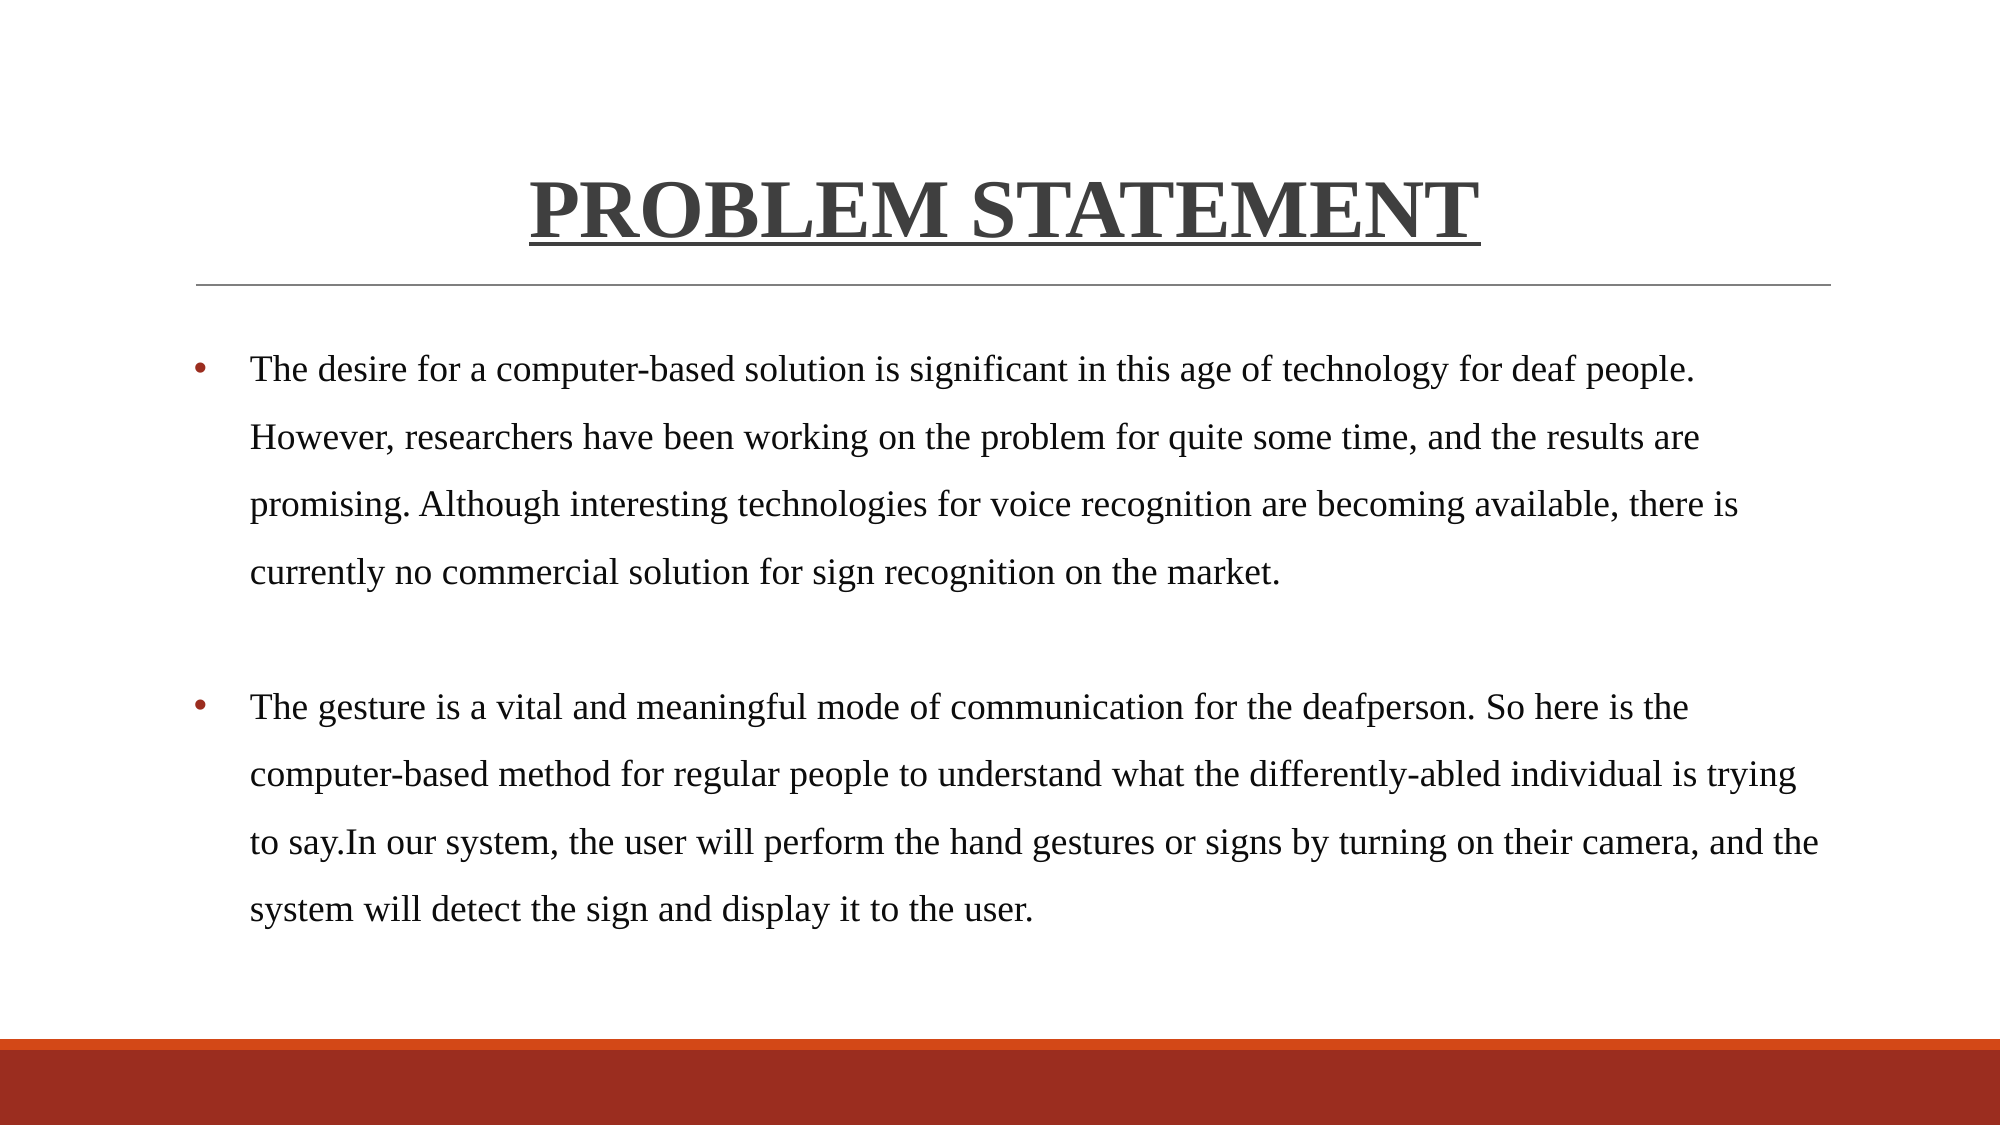

# PROBLEM STATEMENT
The desire for a computer-based solution is significant in this age of technology for deaf people. However, researchers have been working on the problem for quite some time, and the results are promising. Although interesting technologies for voice recognition are becoming available, there is currently no commercial solution for sign recognition on the market.

The gesture is a vital and meaningful mode of communication for the deafperson. So here is the computer-based method for regular people to understand what the differently-abled individual is trying to say.In our system, the user will perform the hand gestures or signs by turning on their camera, and the system will detect the sign and display it to the user.
8